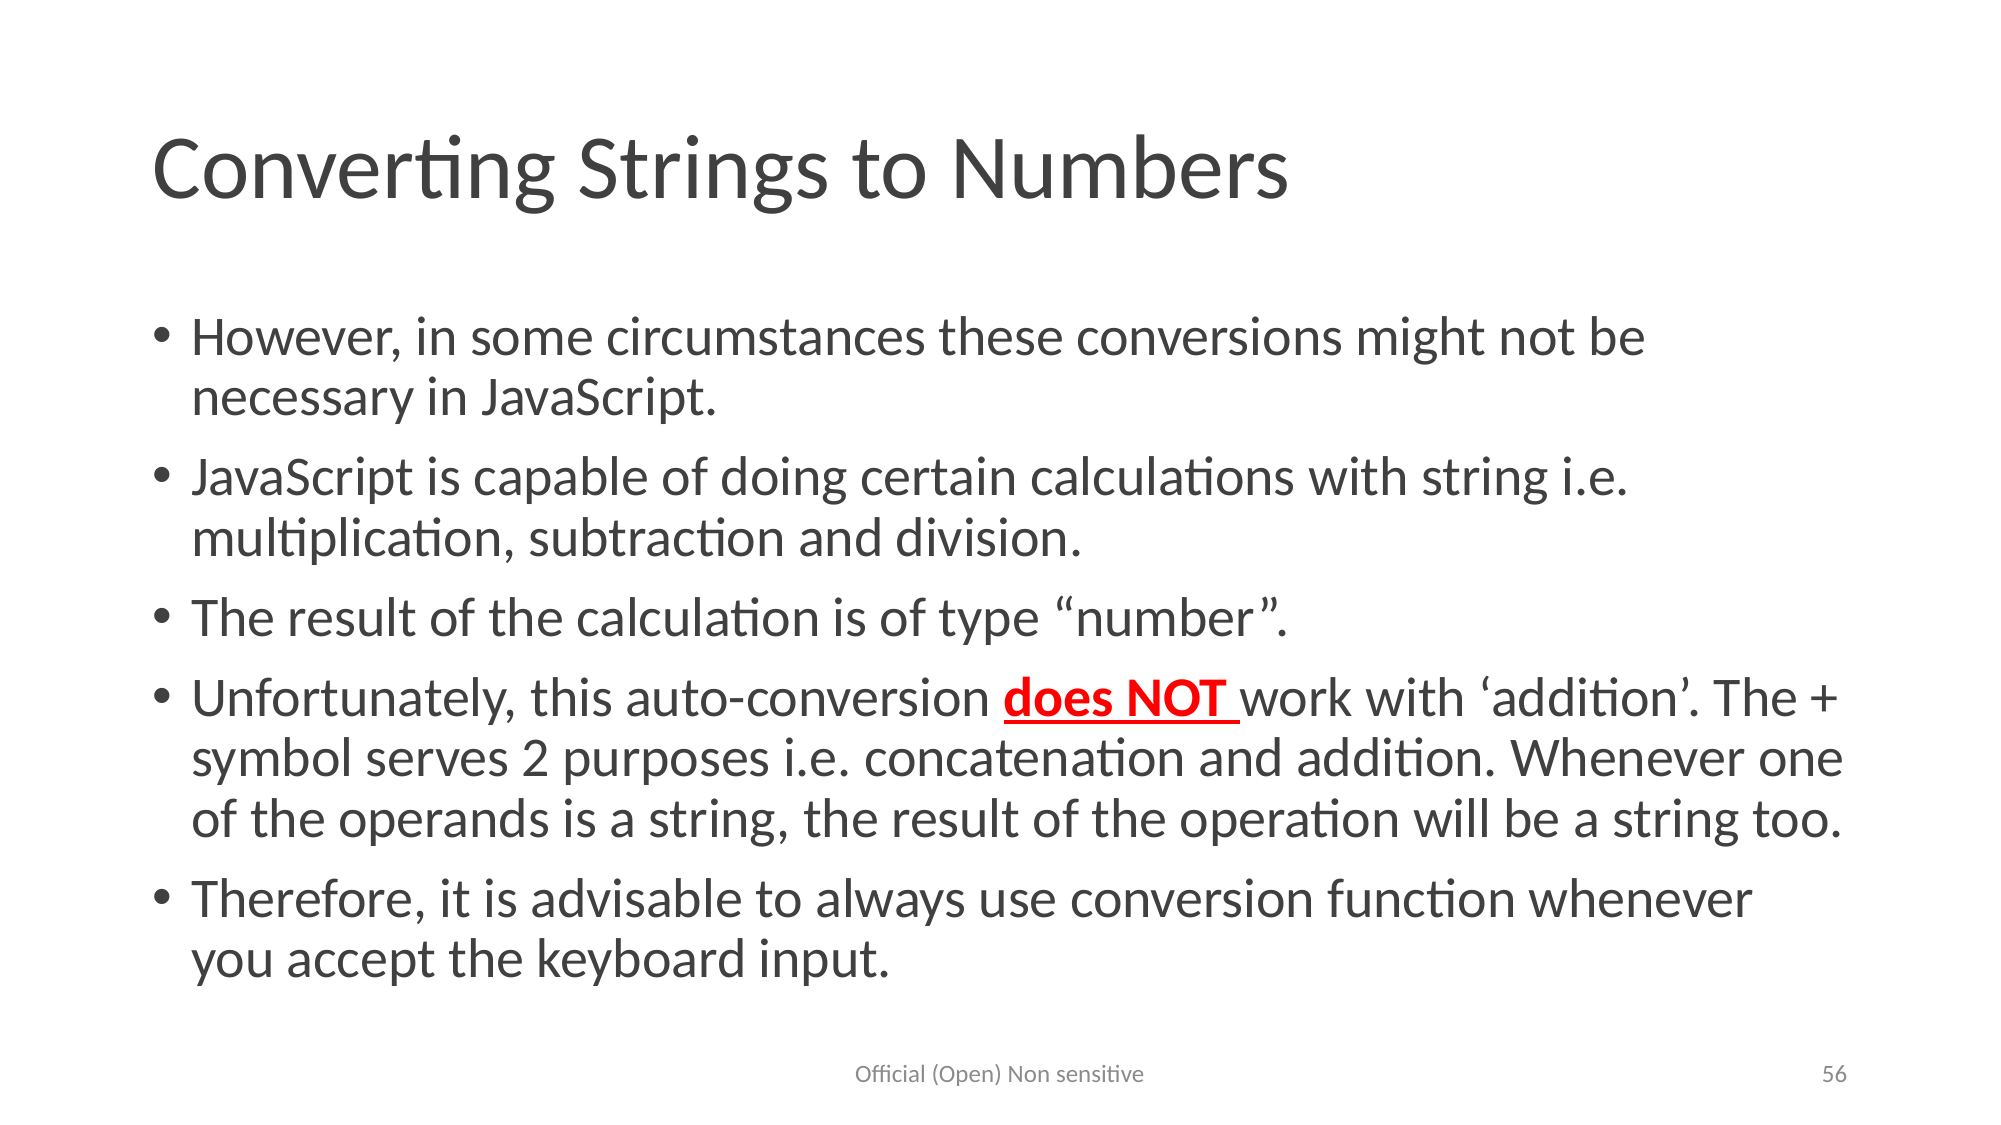

# Converting Strings to Numbers
However, in some circumstances these conversions might not be necessary in JavaScript.
JavaScript is capable of doing certain calculations with string i.e. multiplication, subtraction and division.
The result of the calculation is of type “number”.
Unfortunately, this auto-conversion does NOT work with ‘addition’. The + symbol serves 2 purposes i.e. concatenation and addition. Whenever one of the operands is a string, the result of the operation will be a string too.
Therefore, it is advisable to always use conversion function whenever you accept the keyboard input.

Official (Open) Non sensitive
56